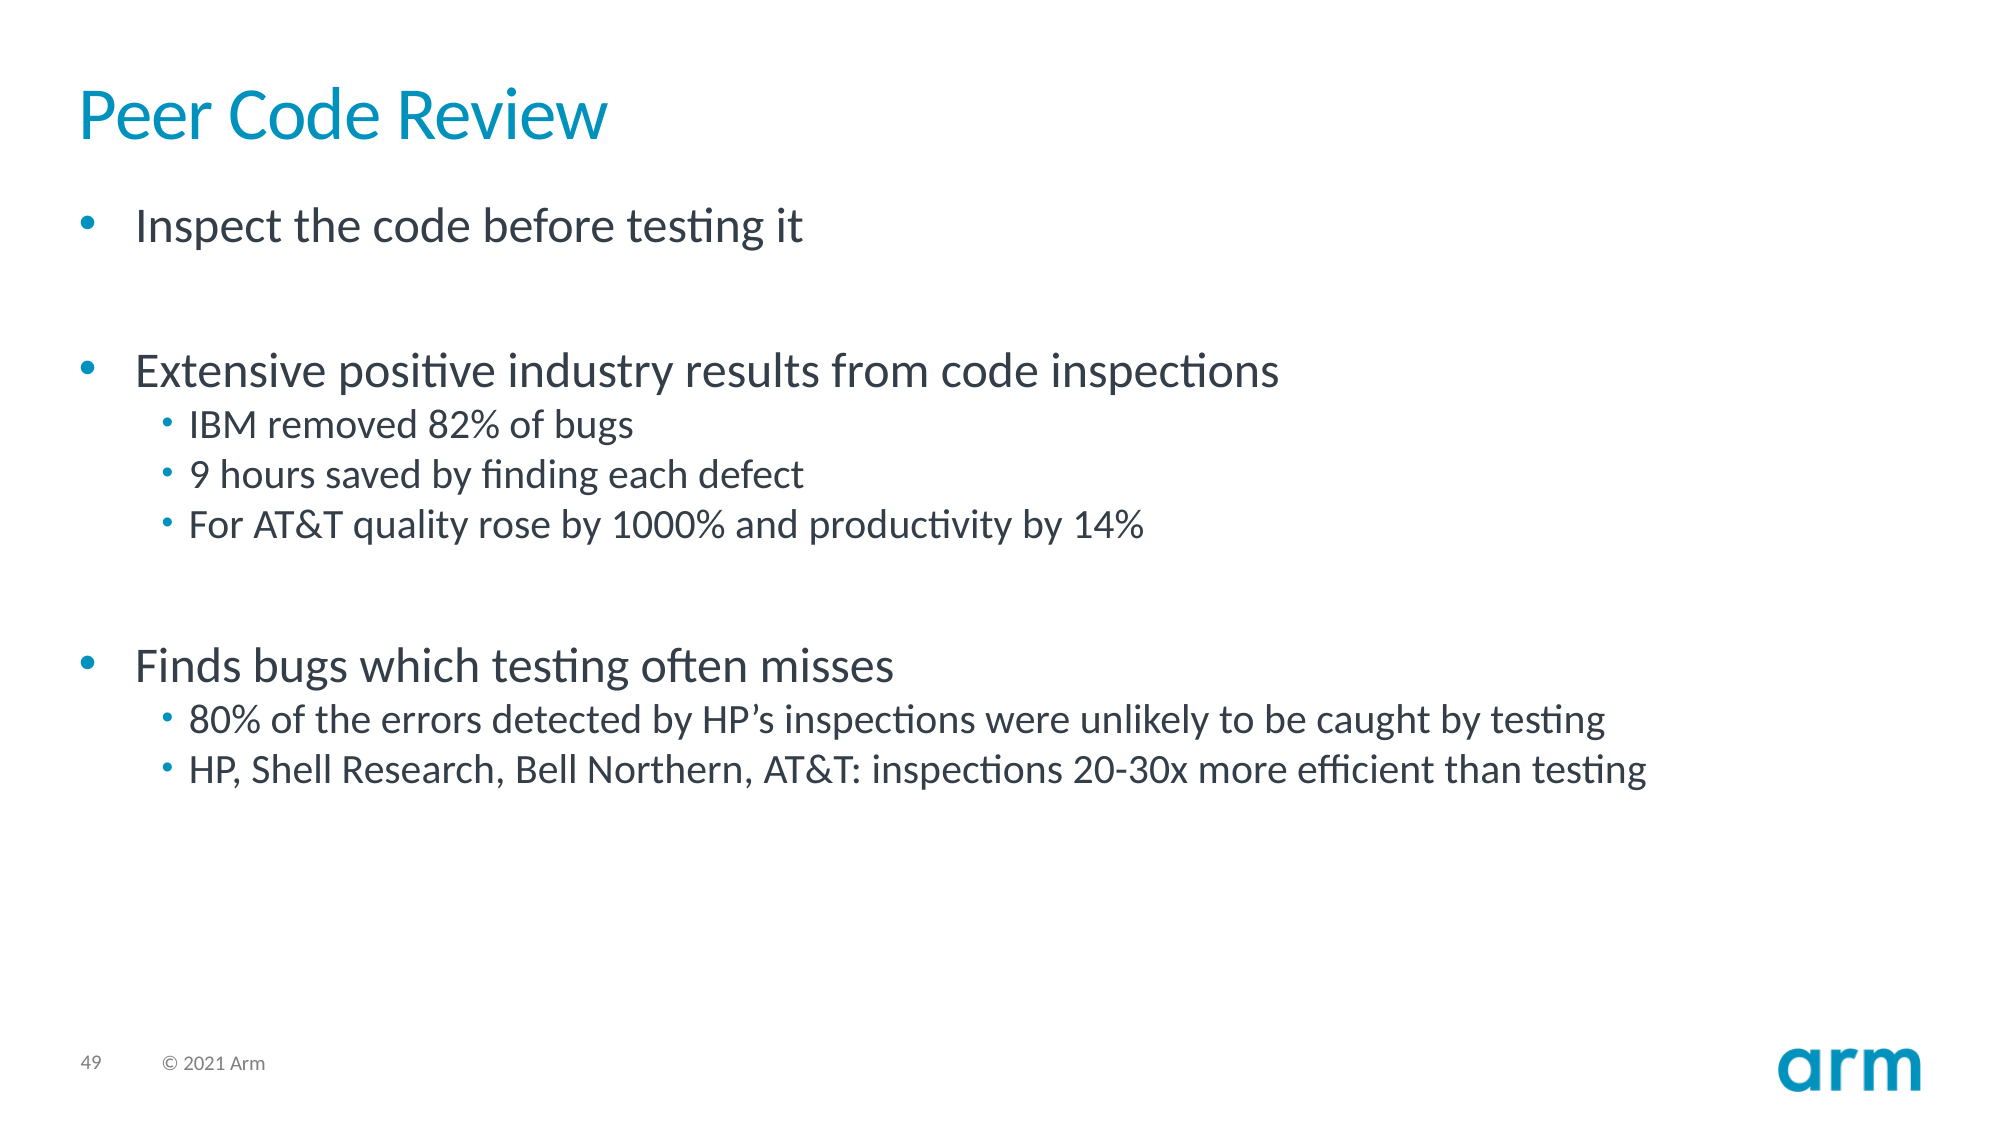

# Peer Code Review
Inspect the code before testing it

Extensive positive industry results from code inspections
IBM removed 82% of bugs
9 hours saved by finding each defect
For AT&T quality rose by 1000% and productivity by 14%

Finds bugs which testing often misses
80% of the errors detected by HP’s inspections were unlikely to be caught by testing
HP, Shell Research, Bell Northern, AT&T: inspections 20-30x more efficient than testing